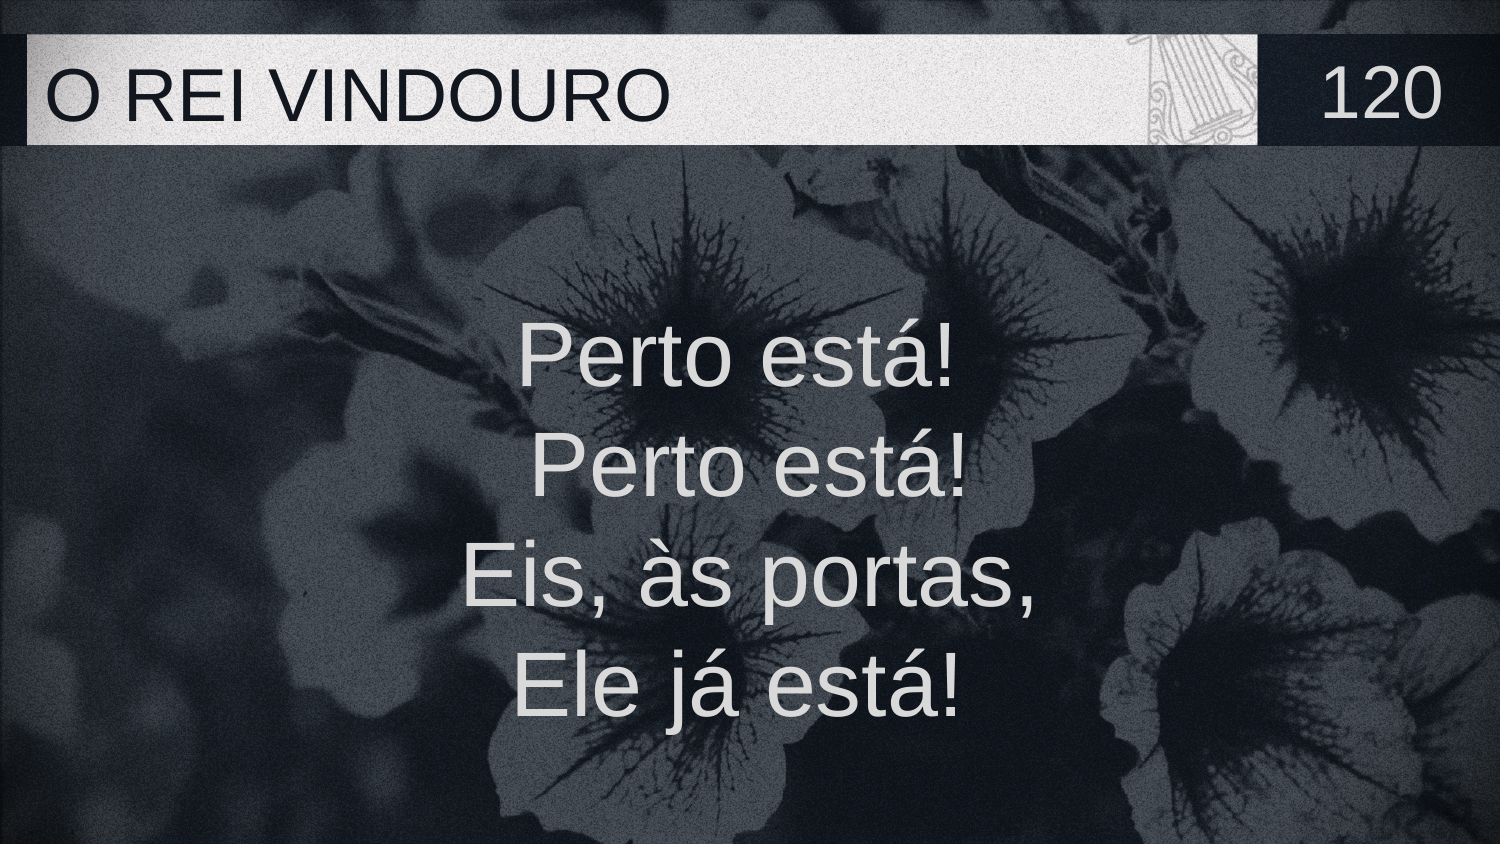

# O REI VINDOURO
120
Perto está!
Perto está!
Eis, às portas,
Ele já está!